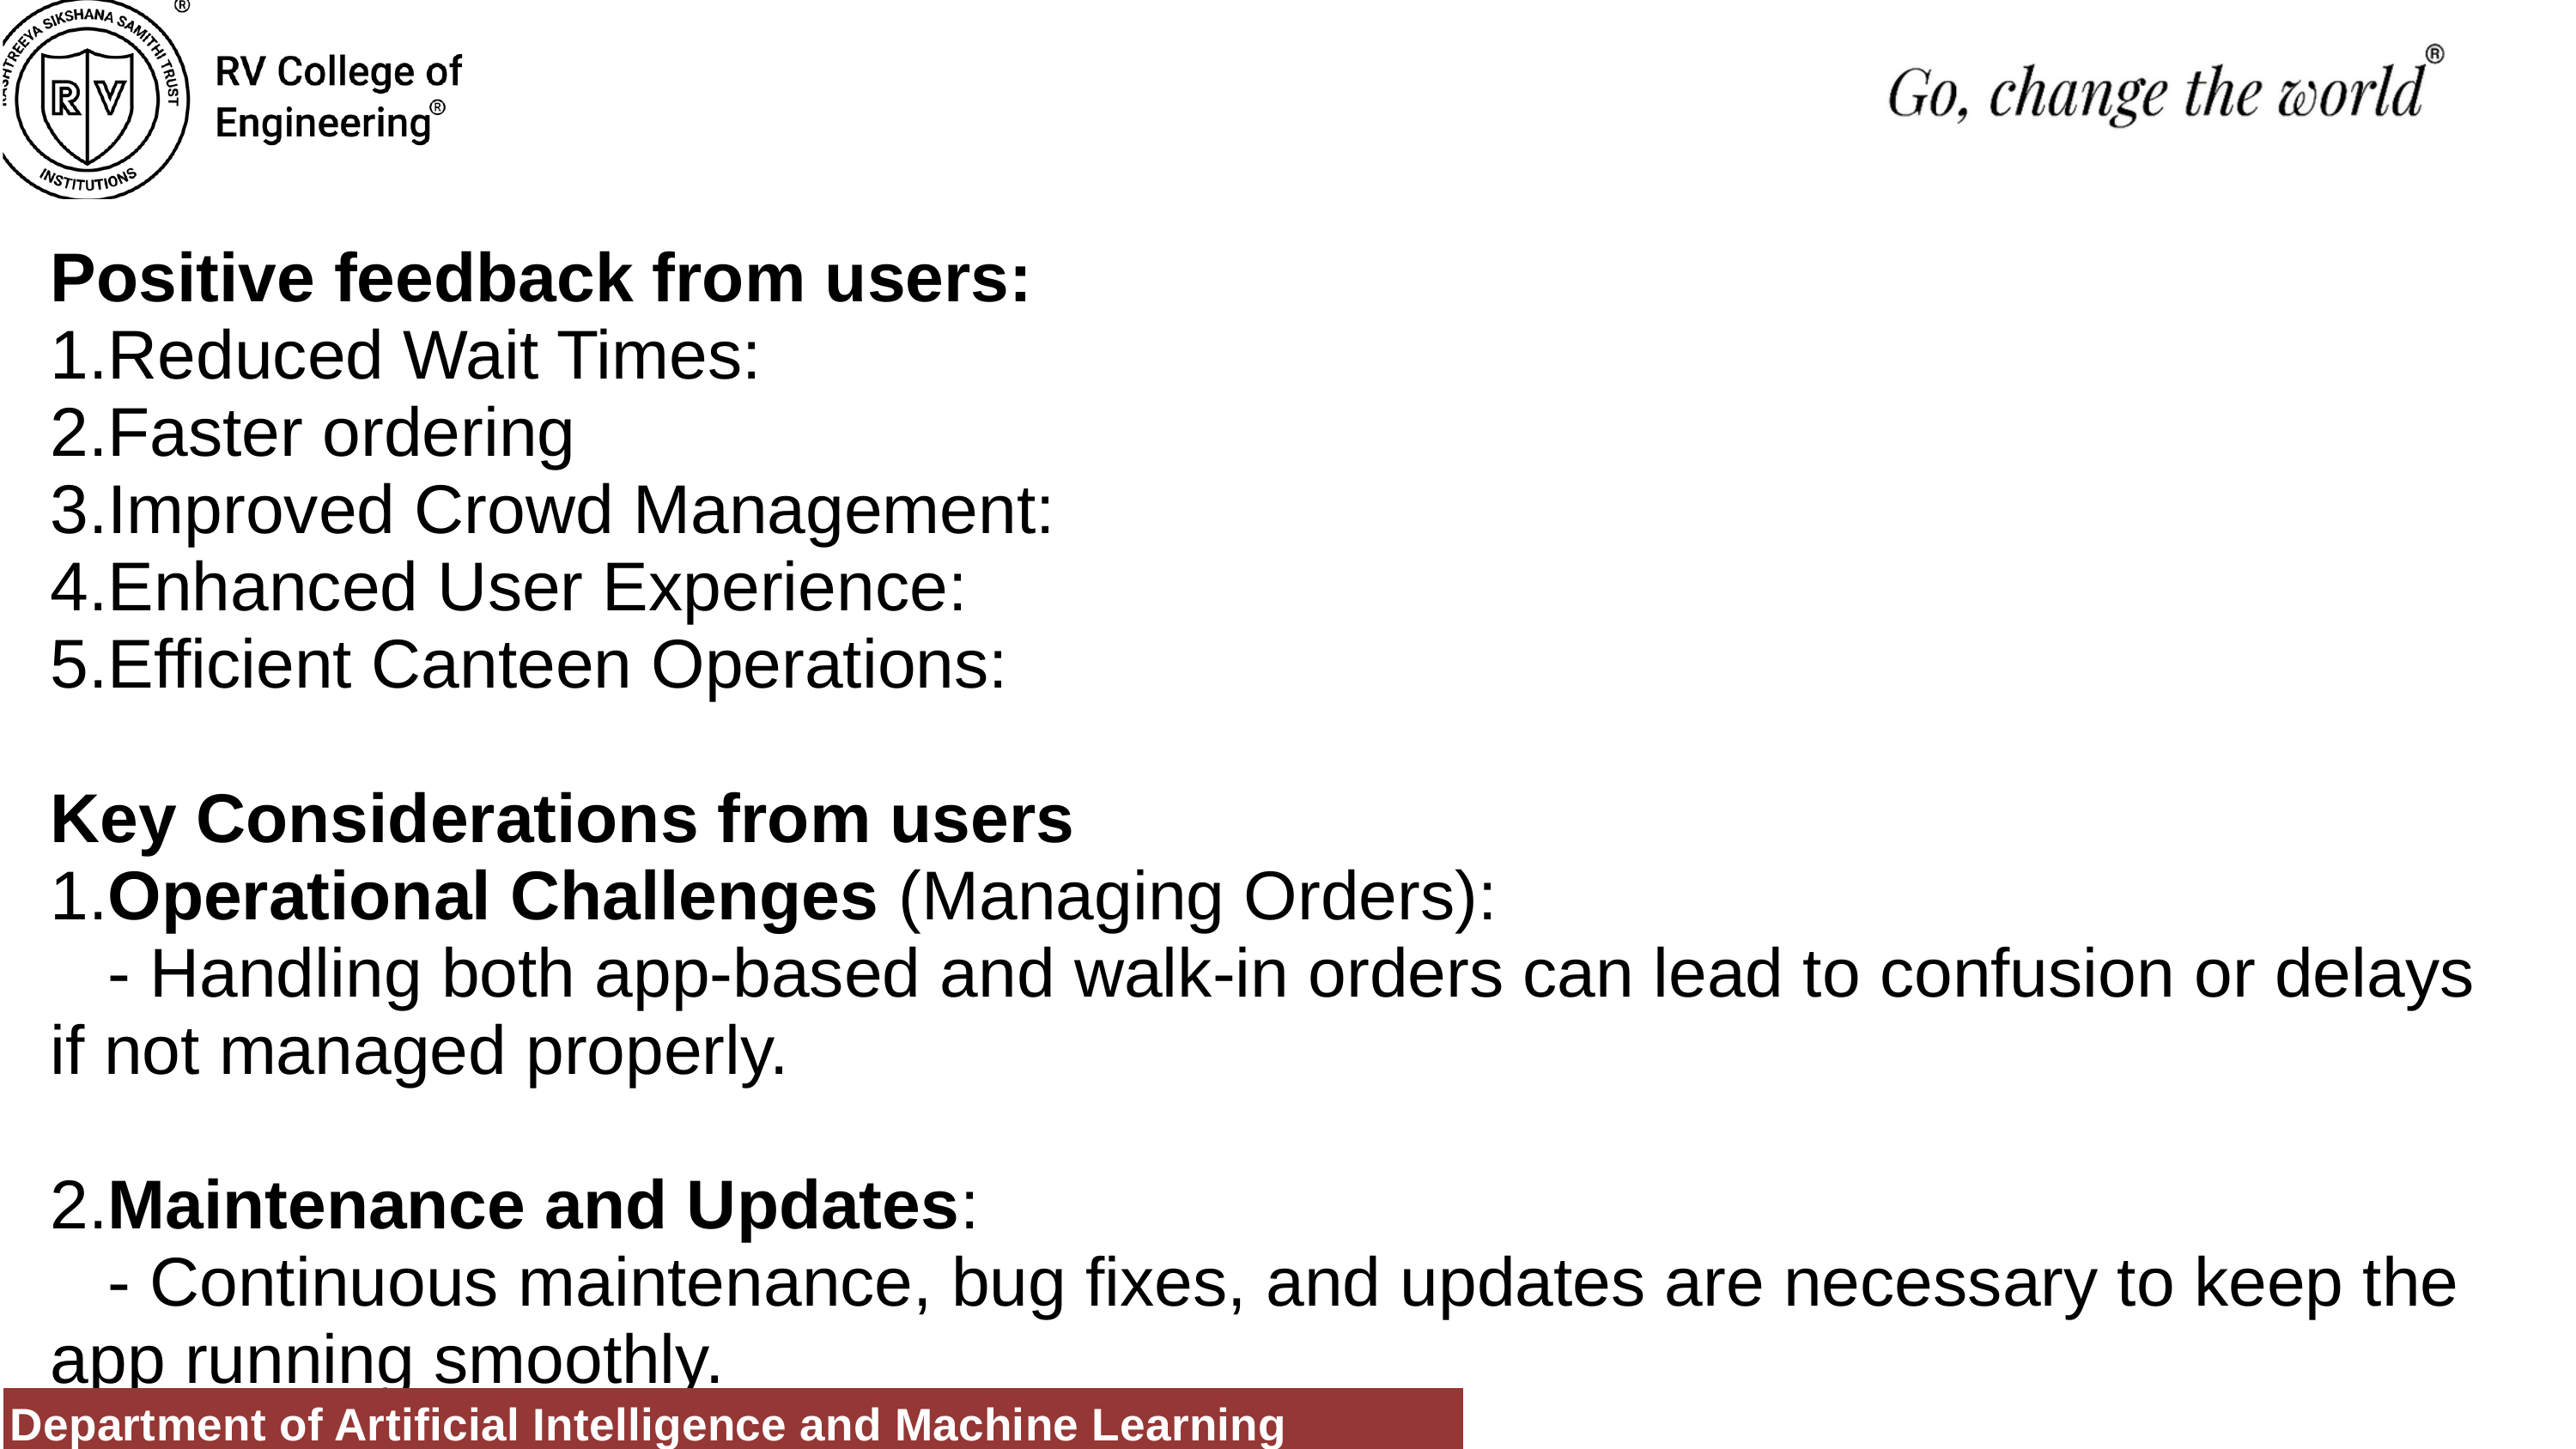

RV College of
Engineering

Positive feedback from users:
1.Reduced Wait Times:
2.Faster ordering
3.Improved Crowd Management:
4.Enhanced User Experience:
5.Efficient Canteen Operations:

Key Considerations from users
1.Operational Challenges (Managing Orders):
   - Handling both app-based and walk-in orders can lead to confusion or delays if not managed properly.

2.Maintenance and Updates:
   - Continuous maintenance, bug fixes, and updates are necessary to keep the app running smoothly.

Department of Artificial Intelligence and Machine Learning